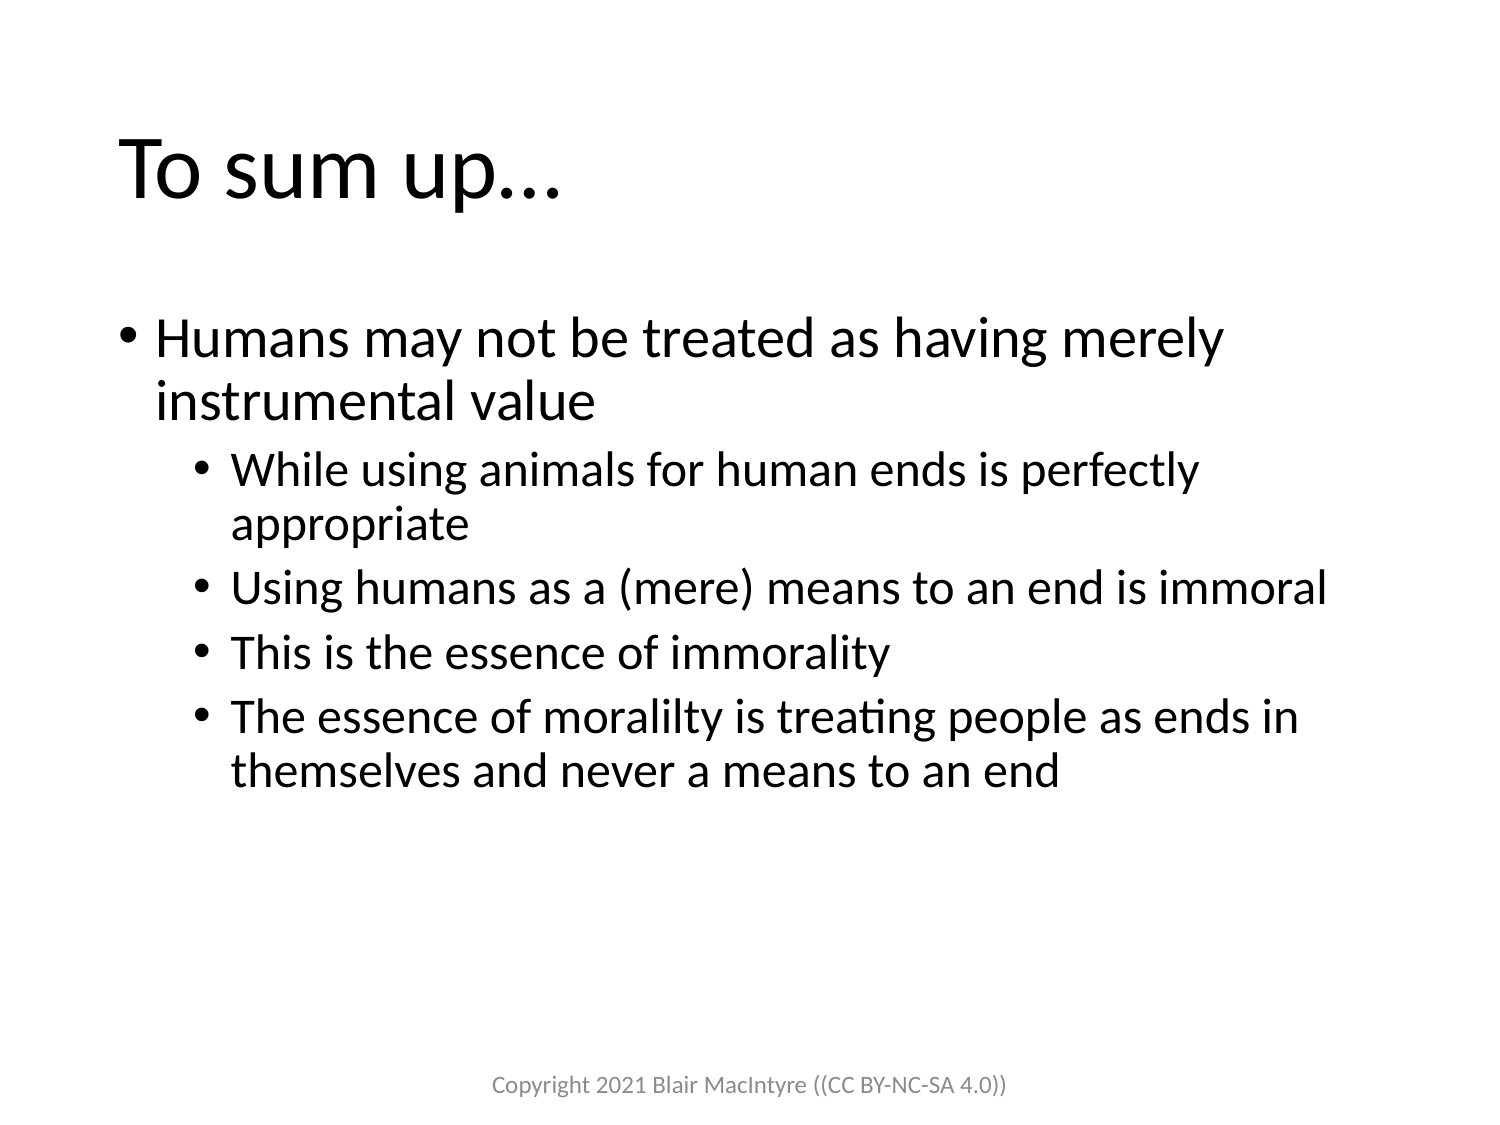

# To sum up…
Humans may not be treated as having merely instrumental value
While using animals for human ends is perfectly appropriate
Using humans as a (mere) means to an end is immoral
This is the essence of immorality
The essence of moralilty is treating people as ends in themselves and never a means to an end

Copyright 2021 Blair MacIntyre ((CC BY-NC-SA 4.0))